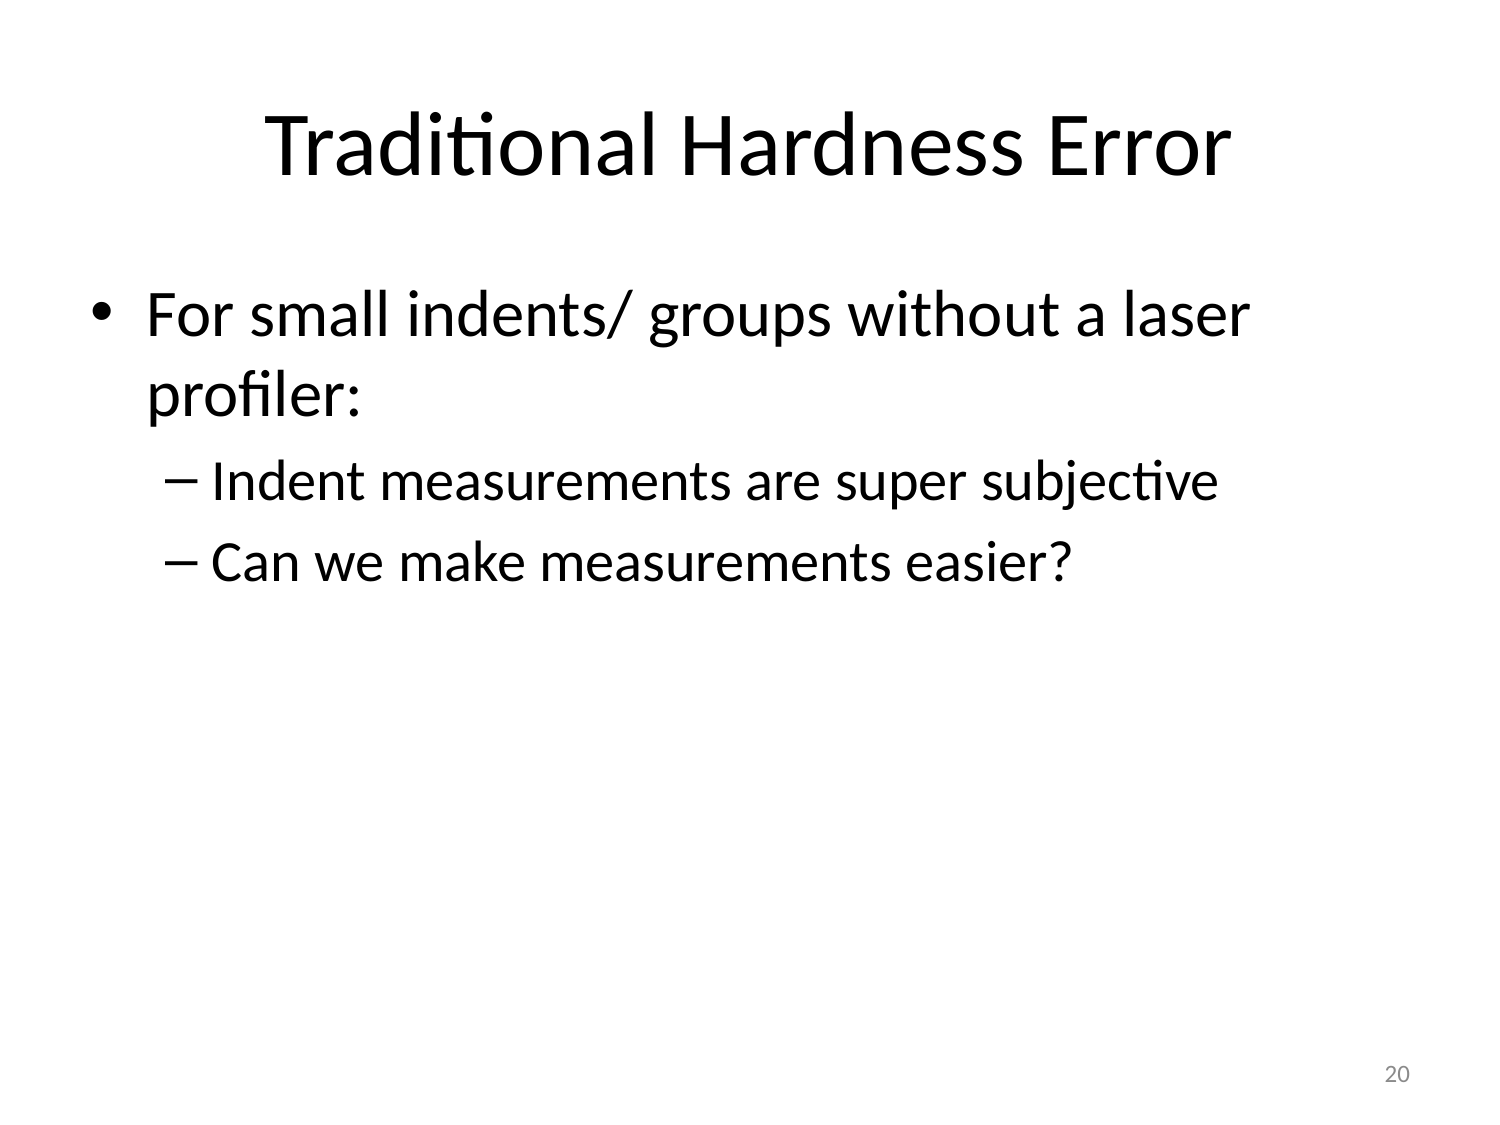

# Traditional Hardness Error
For small indents/ groups without a laser profiler:
Indent measurements are super subjective
Can we make measurements easier?
20